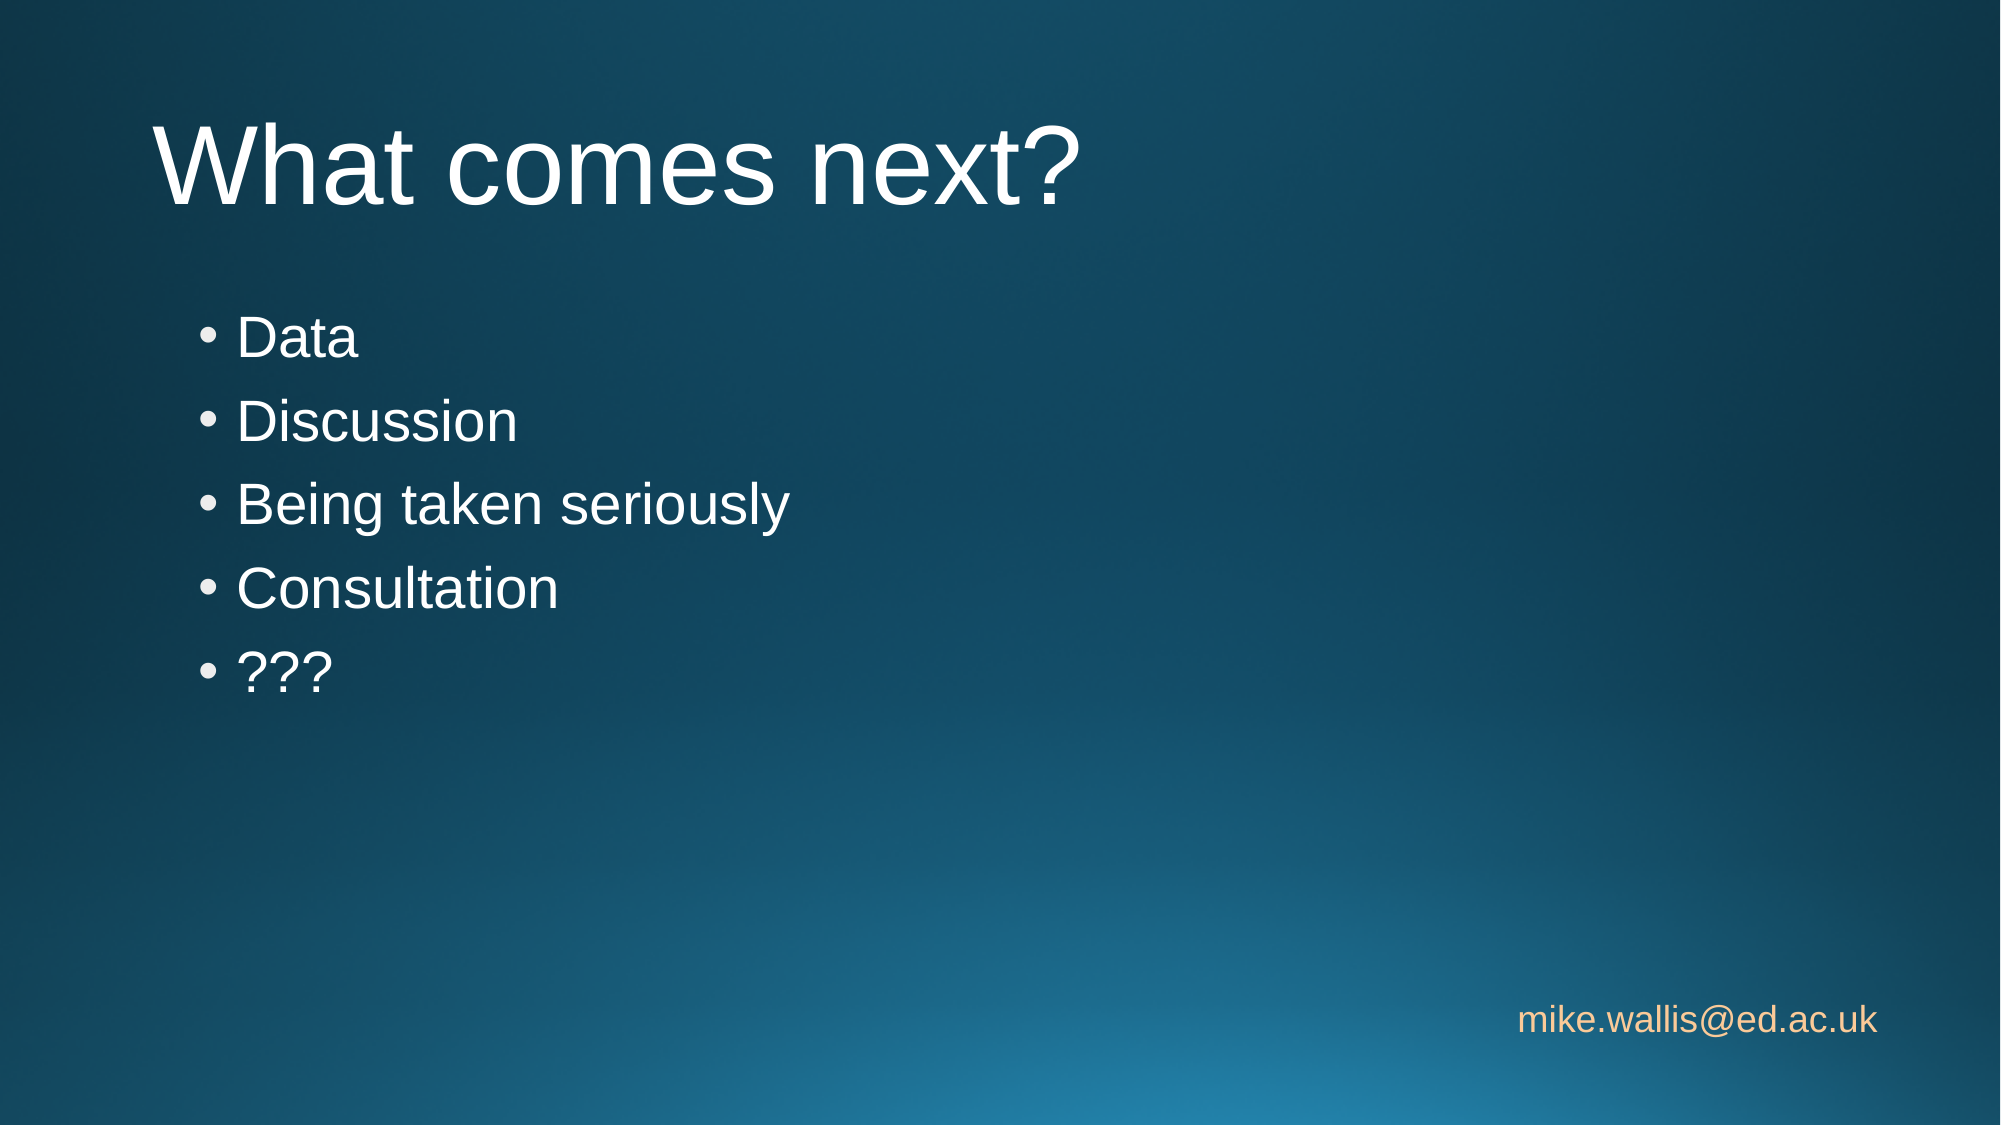

# What comes next?
Data
Discussion
Being taken seriously
Consultation
???

mike.wallis@ed.ac.uk